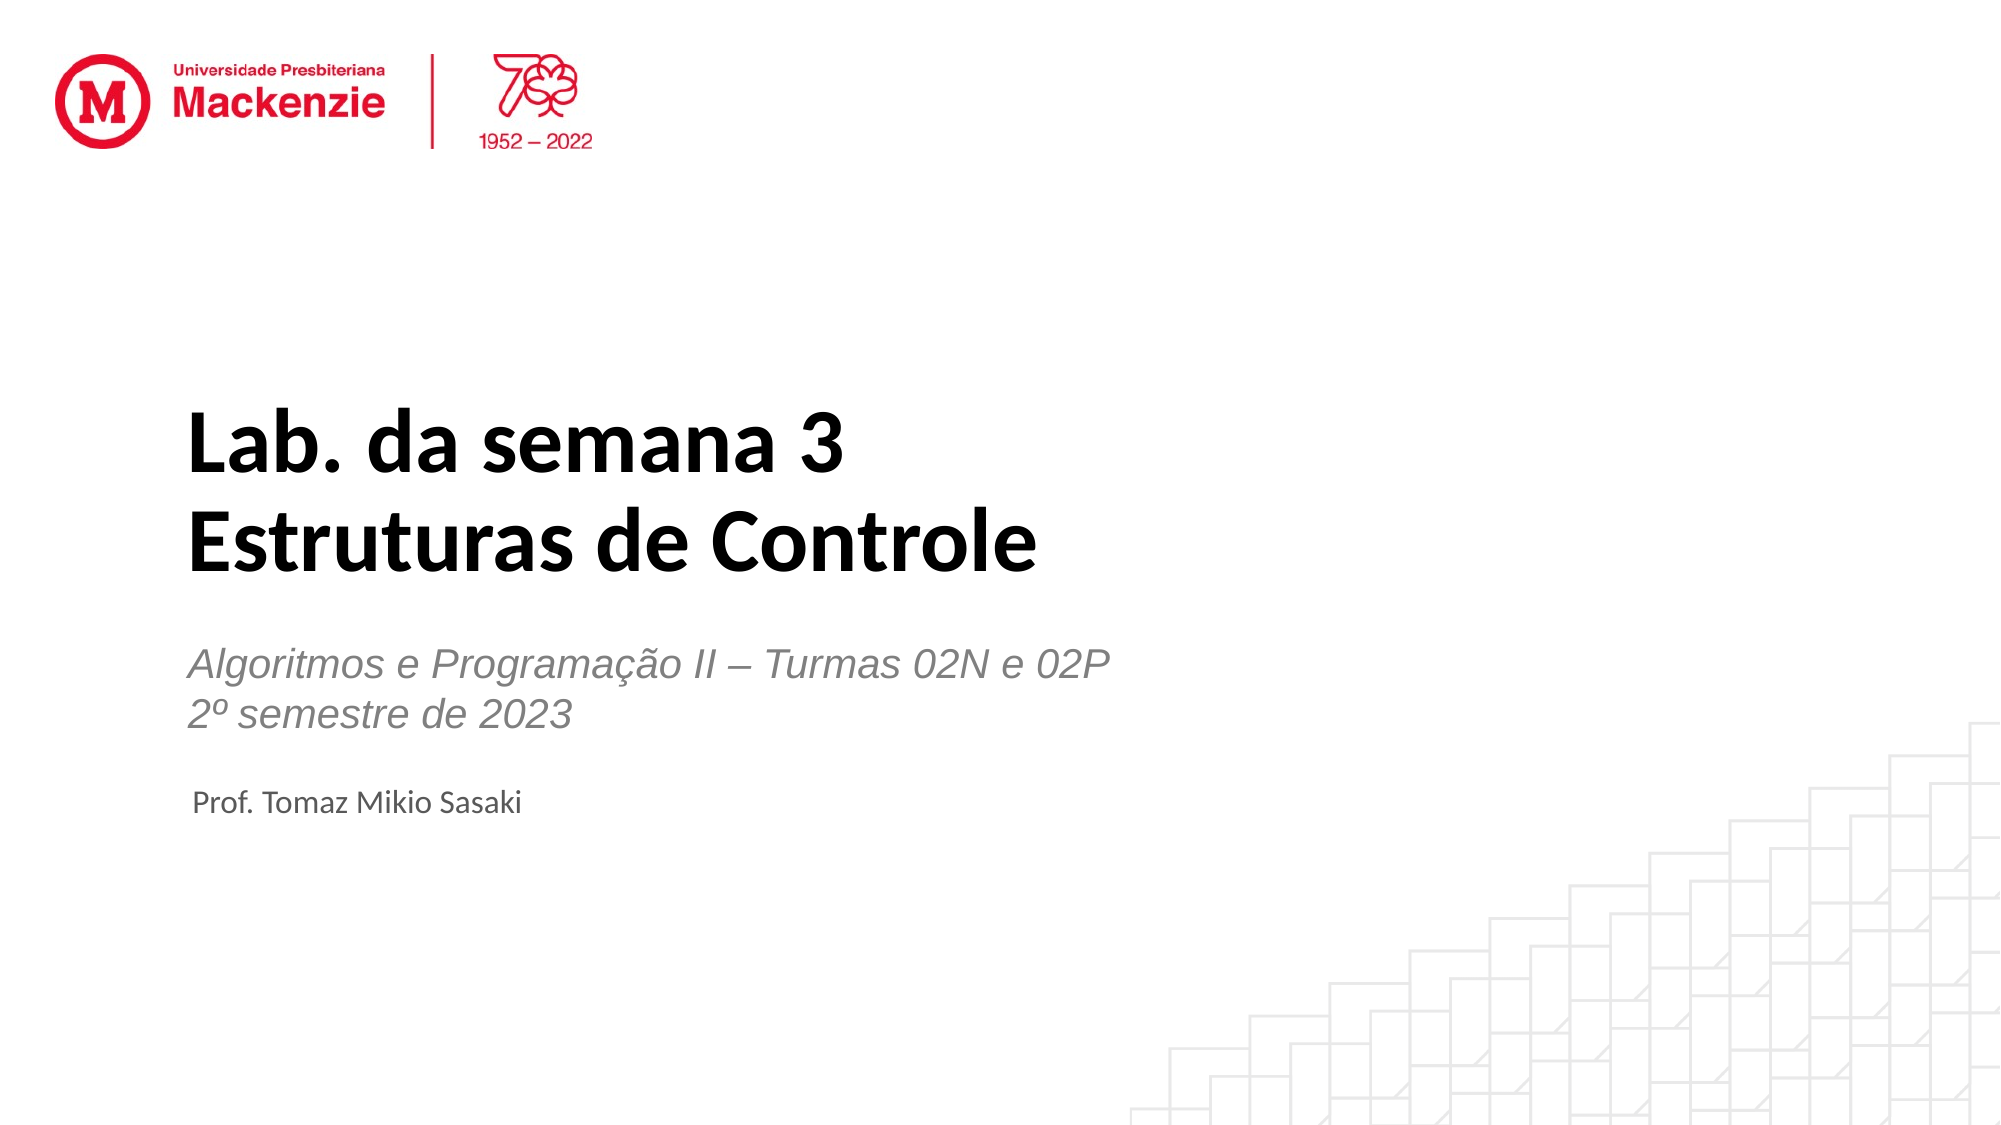

# Lab. da semana 3 Estruturas de Controle
Algoritmos e Programação II – Turmas 02N e 02P
2º semestre de 2023
Prof. Tomaz Mikio Sasaki